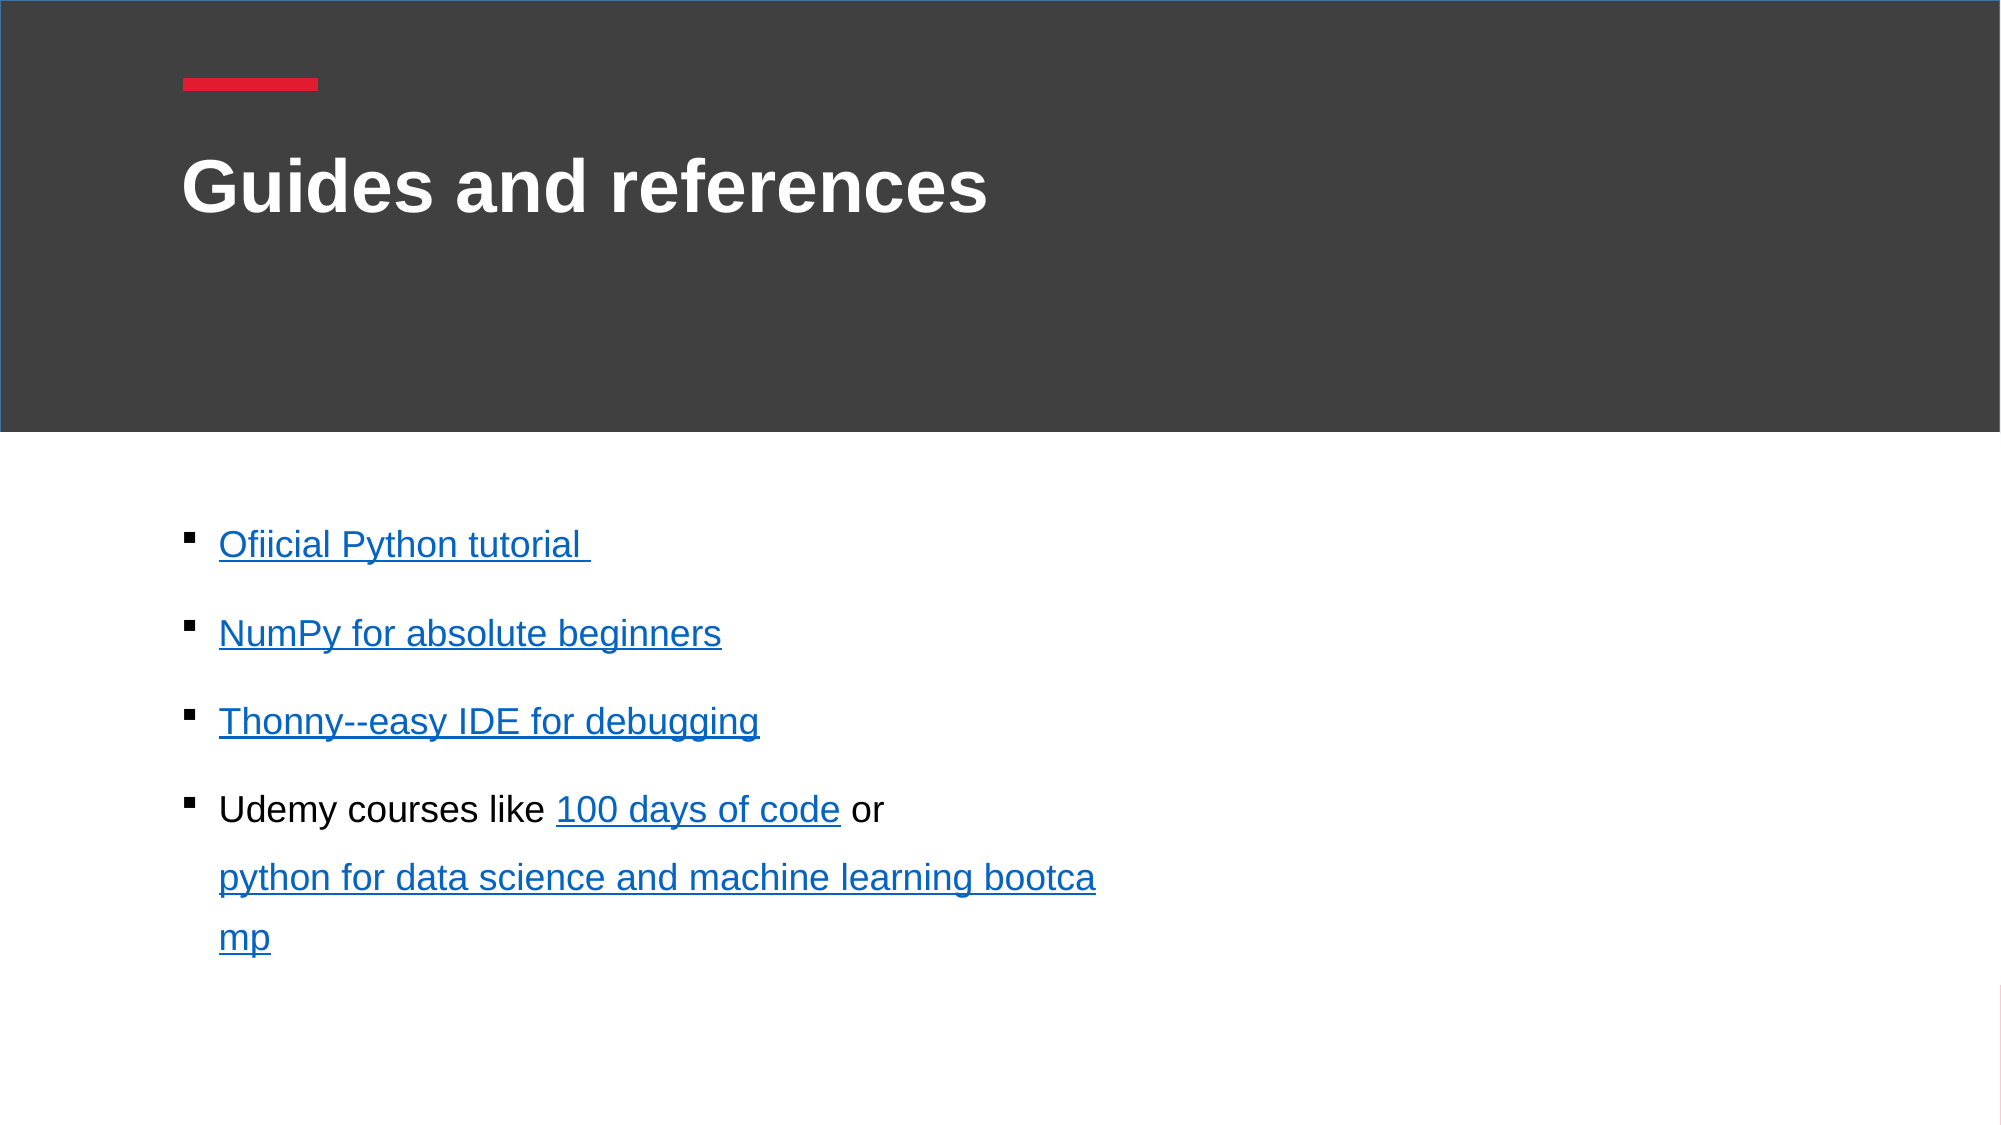

# Guides and references

Ofiicial Python tutorial
NumPy for absolute beginners
Thonny--easy IDE for debugging
Udemy courses like 100 days of code or python for data science and machine learning bootcamp